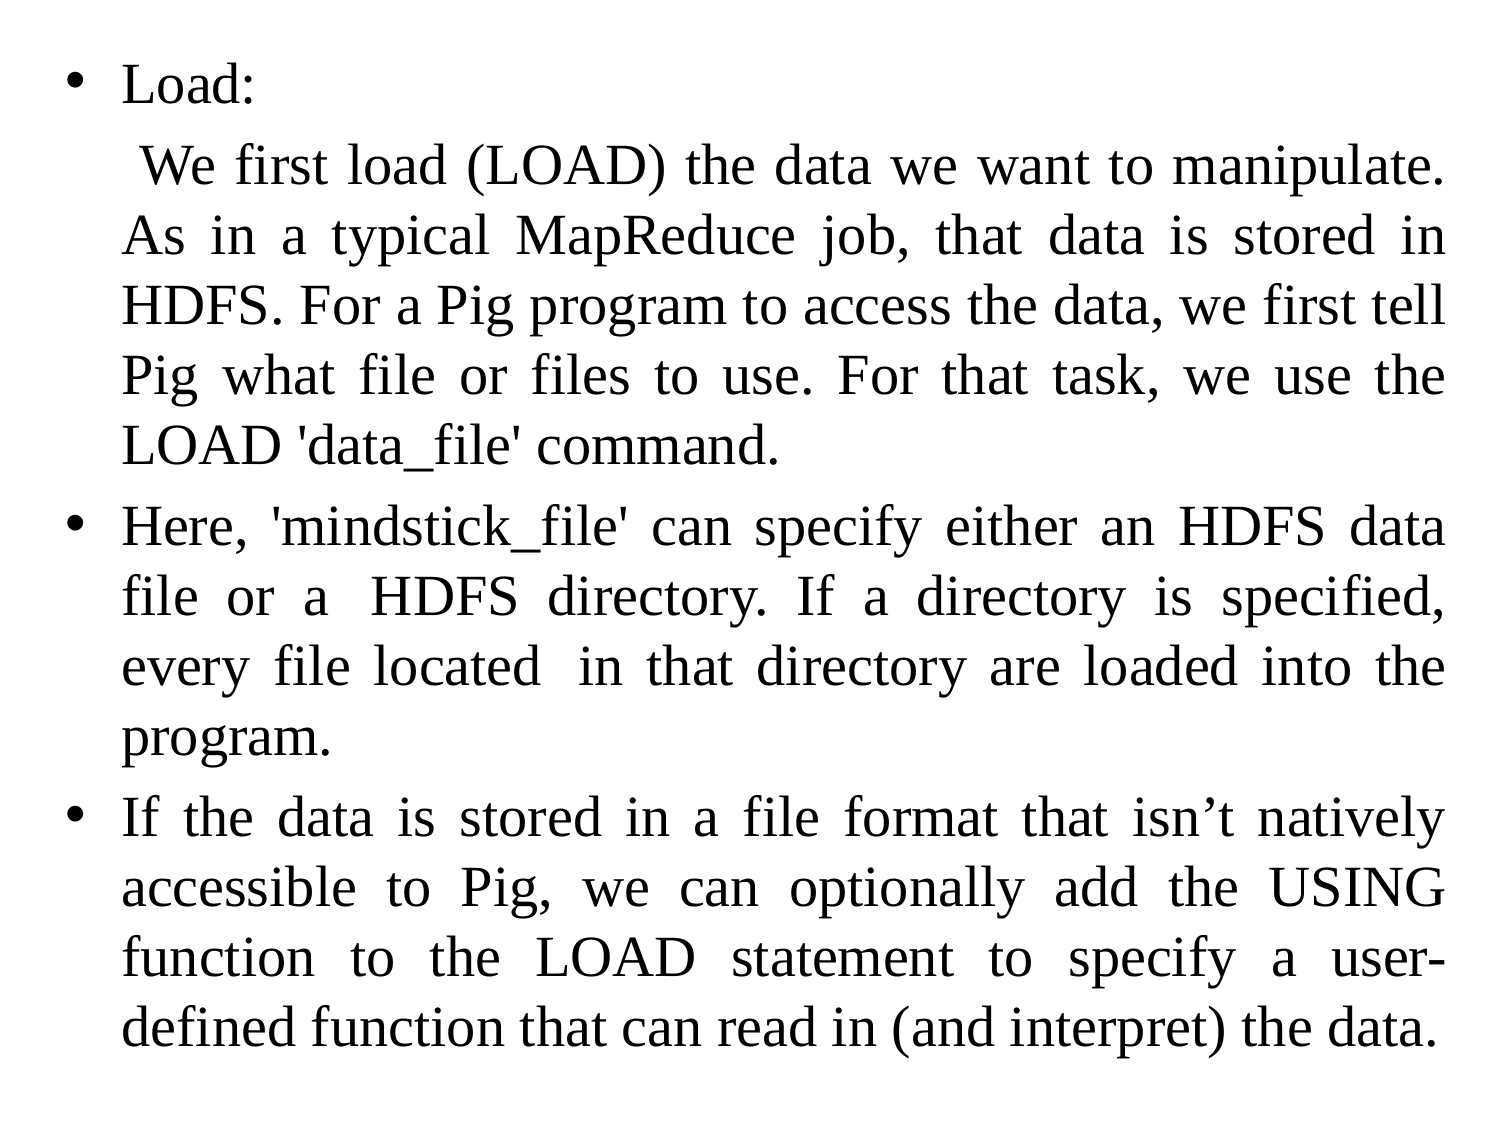

Load:
    We first load (LOAD) the data we want to manipulate. As in a typical MapReduce job, that data is stored in HDFS. For a Pig program to access the data, we first tell Pig what file or files to use. For that task, we use the LOAD 'data_file' command.
Here, 'mindstick_file' can specify either an HDFS data file or a  HDFS directory. If a directory is specified, every file located  in that directory are loaded into the program.
If the data is stored in a file format that isn’t natively accessible to Pig, we can optionally add the USING function to the LOAD statement to specify a user-defined function that can read in (and interpret) the data.